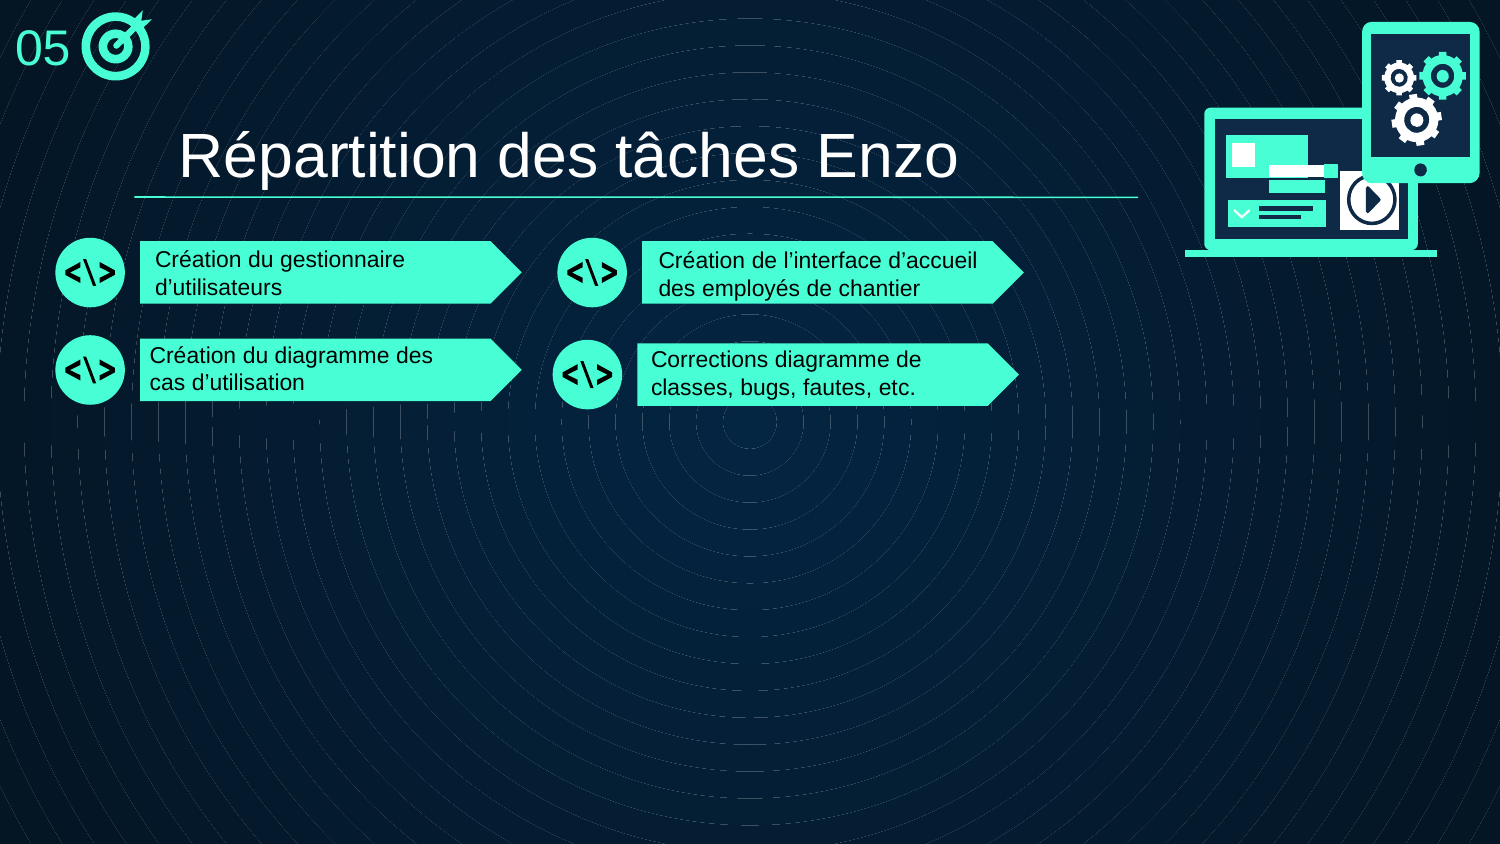

05

Répartition des tâches Enzo

# Création de l’interface d’accueil des employés de chantier

Création du gestionnaire d’utilisateurs

Création du diagramme des cas d’utilisation
Corrections diagramme de classes, bugs, fautes, etc.